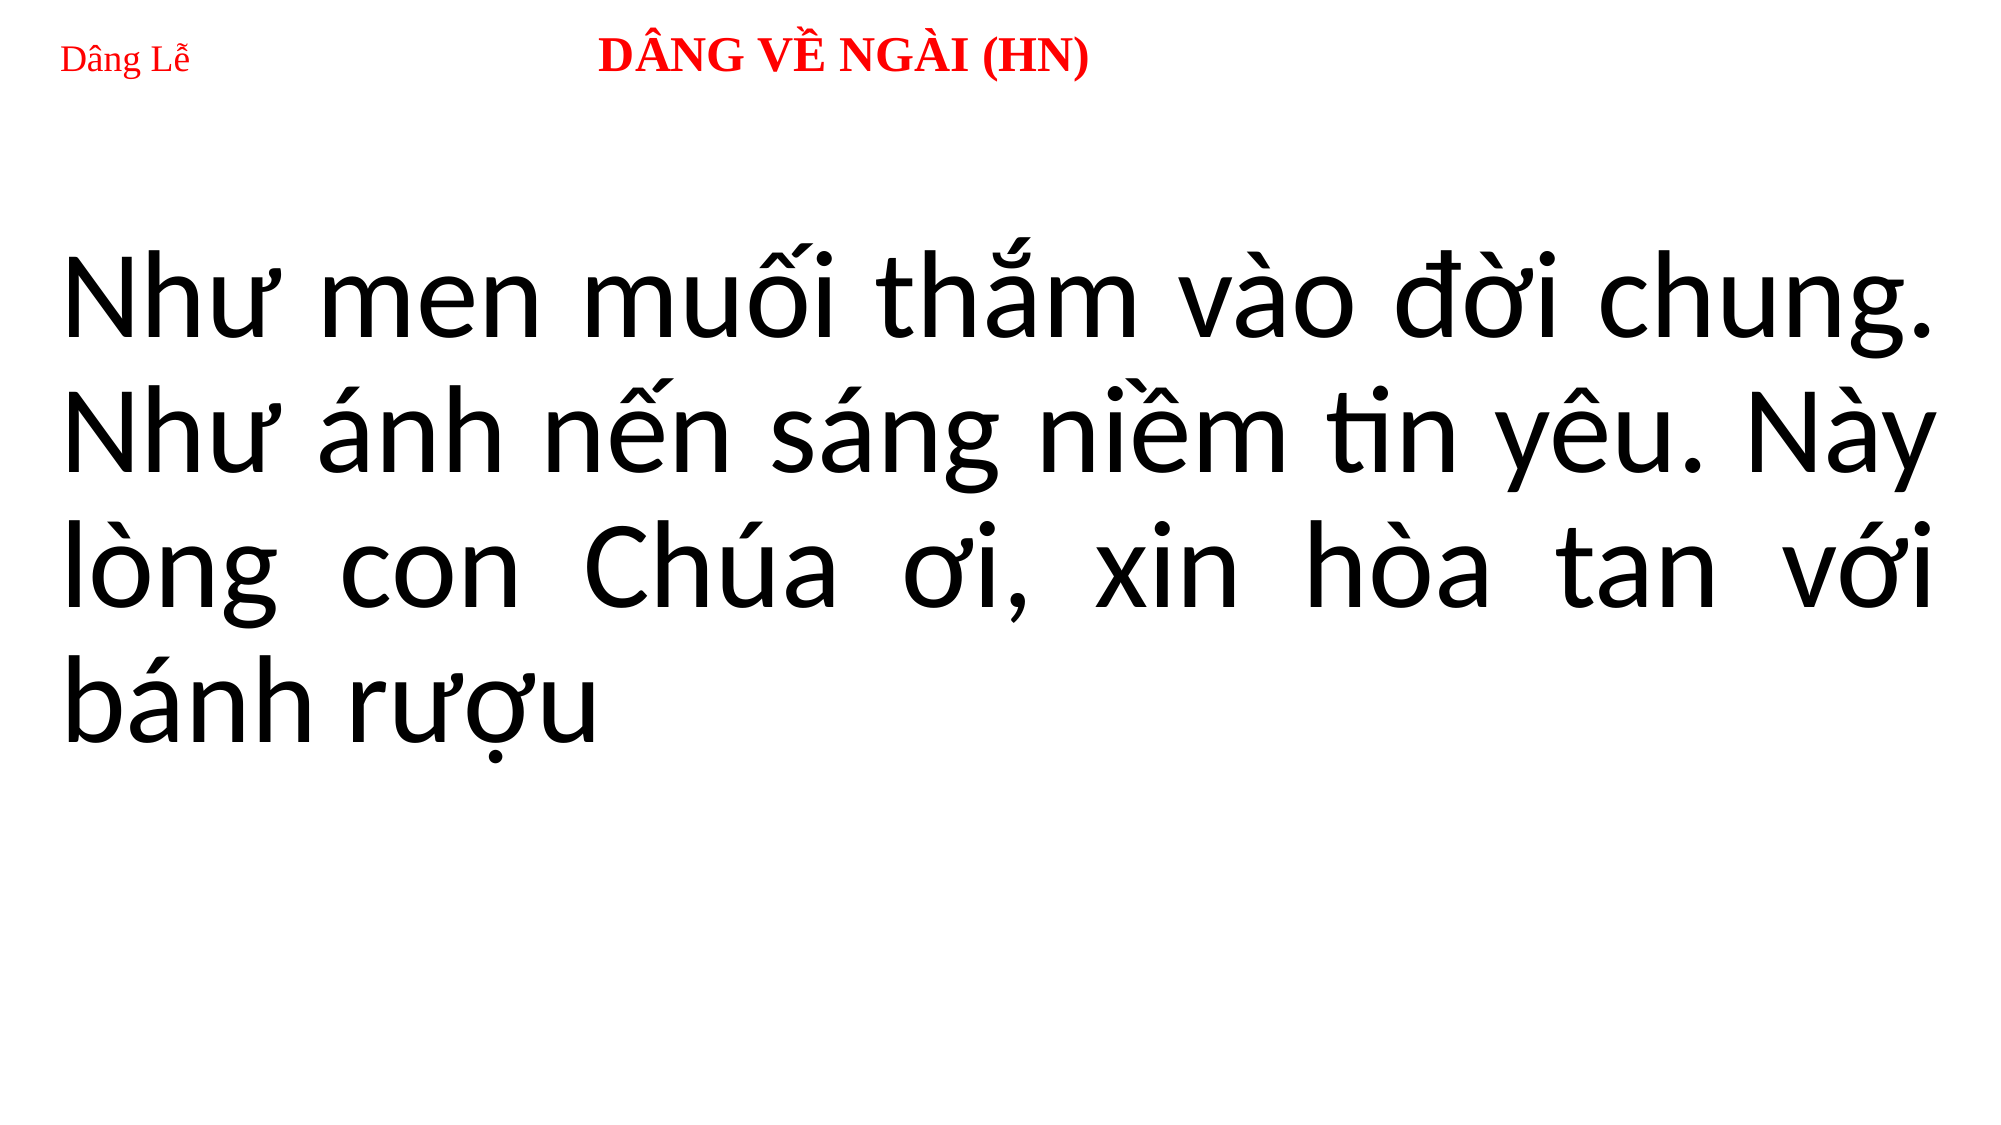

# Dâng Lễ                                           DÂNG VỀ NGÀI (HN)
Như men muối thắm vào đời chung. Như ánh nến sáng niềm tin yêu. Này lòng con Chúa ơi, xin hòa tan với bánh rượu